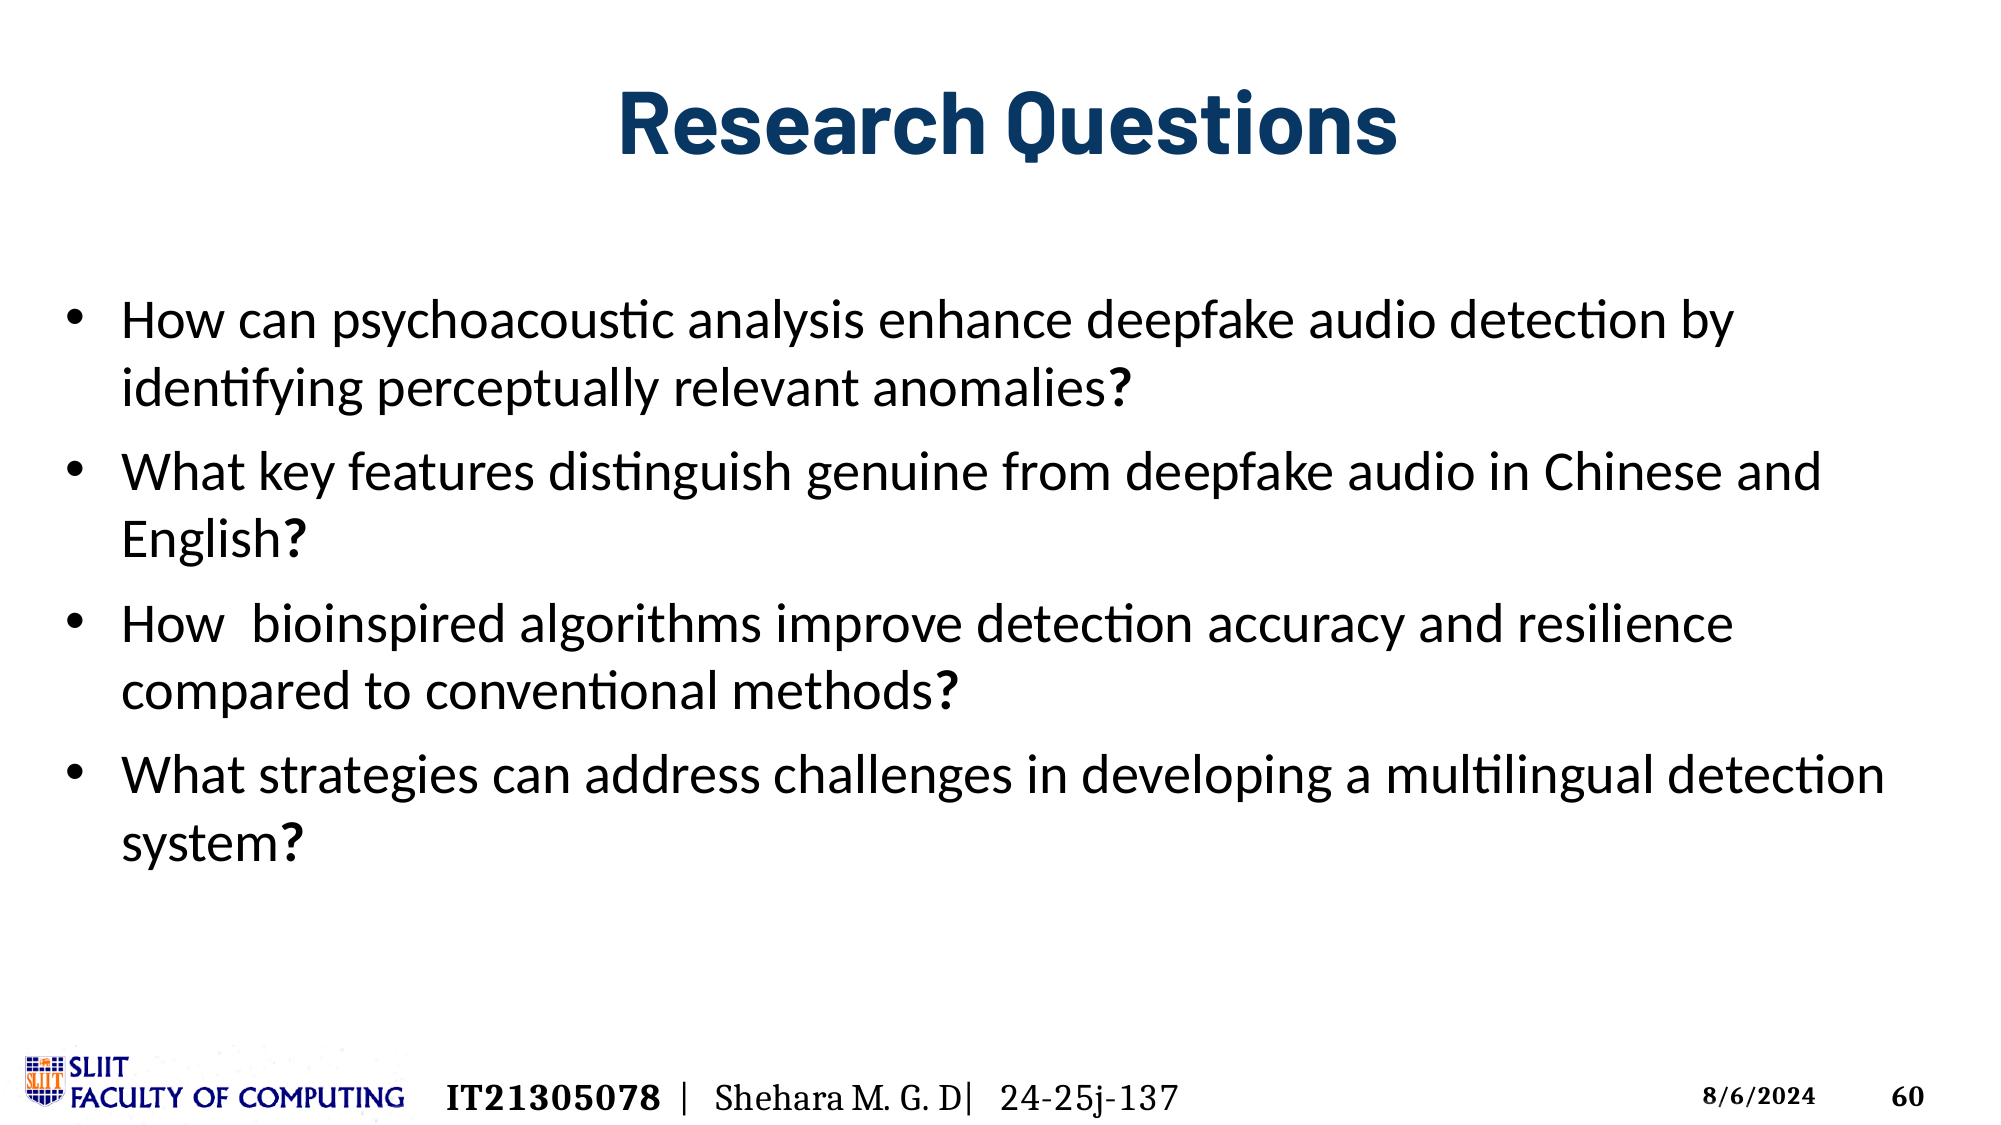

# Research Questions
How can psychoacoustic analysis enhance deepfake audio detection by identifying perceptually relevant anomalies?
What key features distinguish genuine from deepfake audio in Chinese and English?
How  bioinspired algorithms improve detection accuracy and resilience compared to conventional methods?
What strategies can address challenges in developing a multilingual detection system?

IT21305078  |   Shehara M. G. D|   24-25j-137